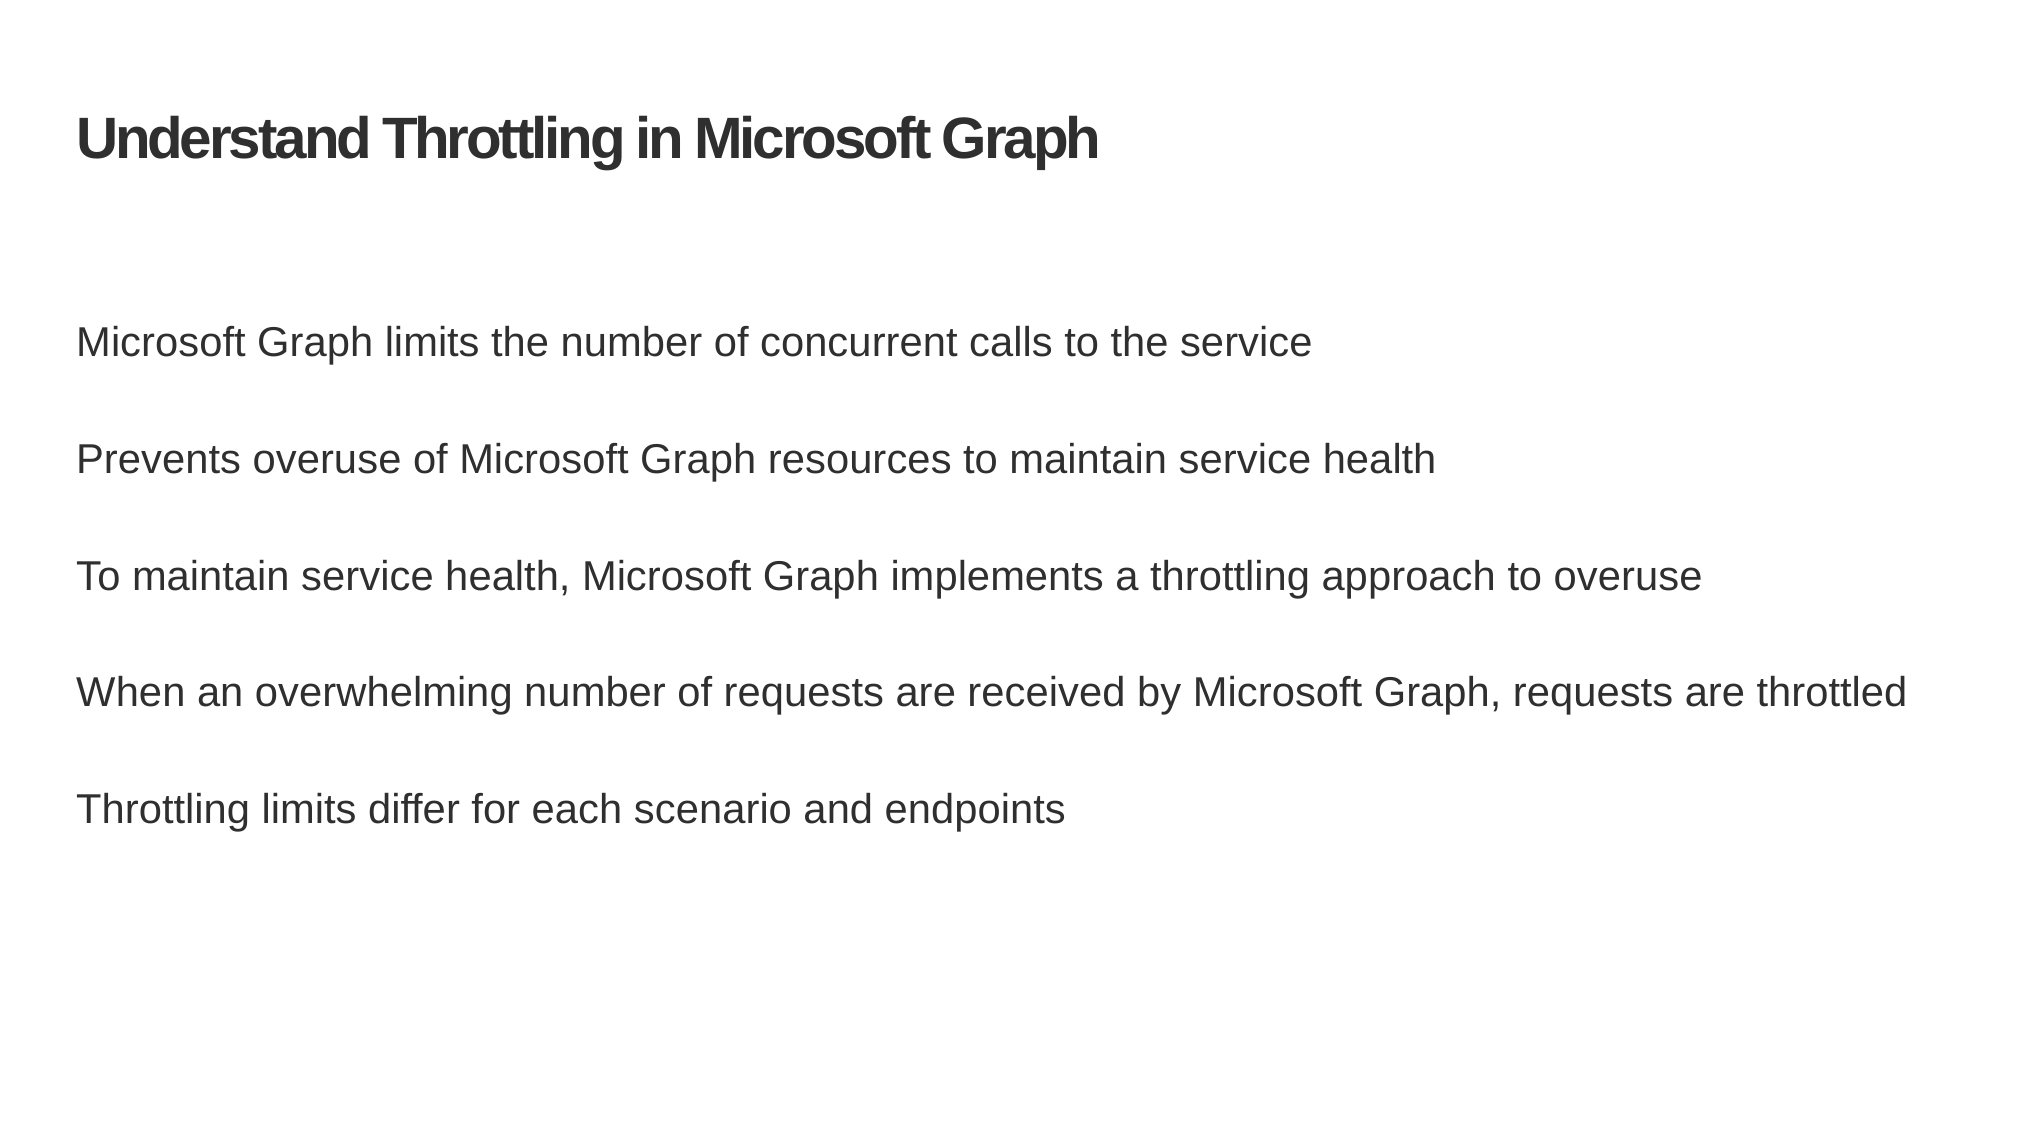

# Understand Throttling in Microsoft Graph
Microsoft Graph limits the number of concurrent calls to the service

Prevents overuse of Microsoft Graph resources to maintain service health

To maintain service health, Microsoft Graph implements a throttling approach to overuse

When an overwhelming number of requests are received by Microsoft Graph, requests are throttled

Throttling limits differ for each scenario and endpoints